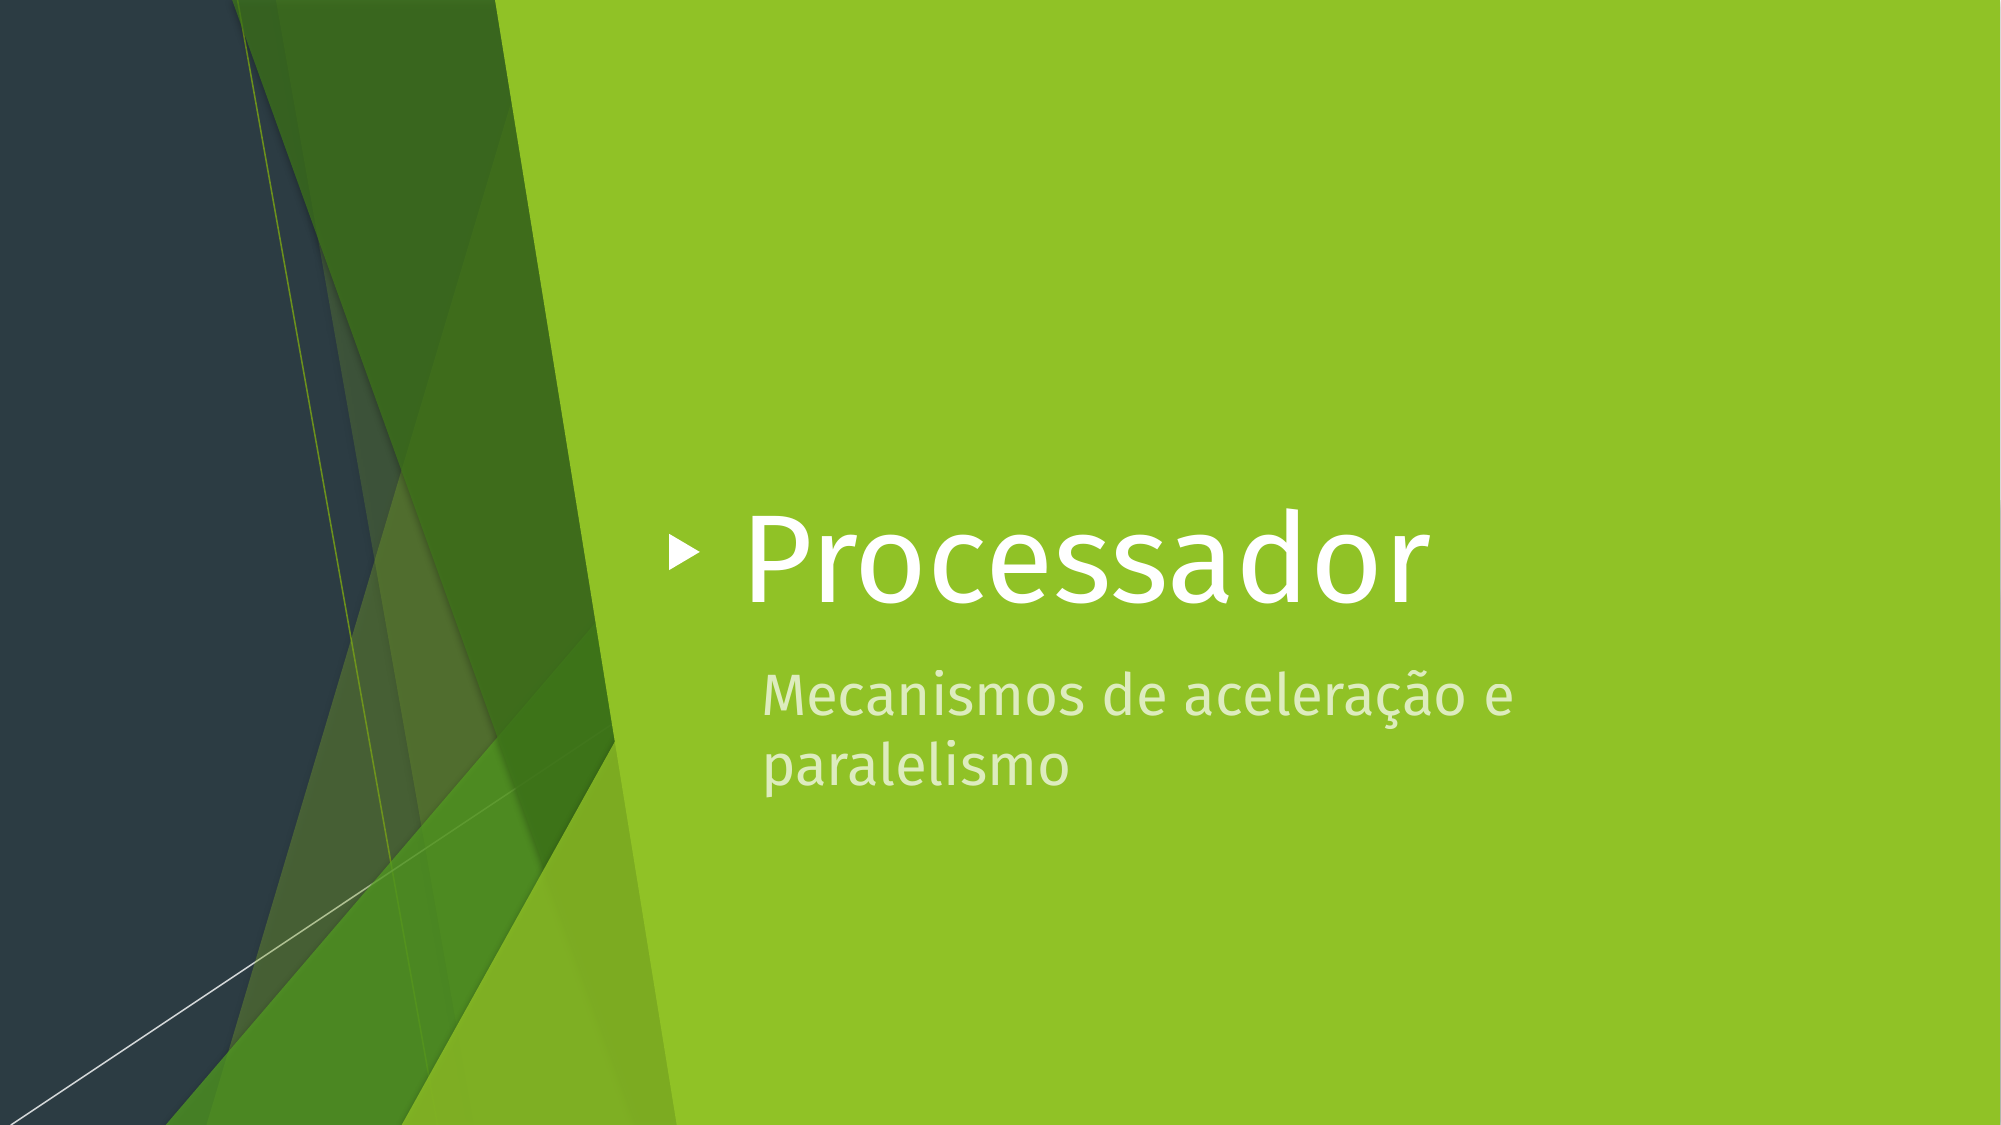

# Processador

Mecanismos de aceleração e paralelismo